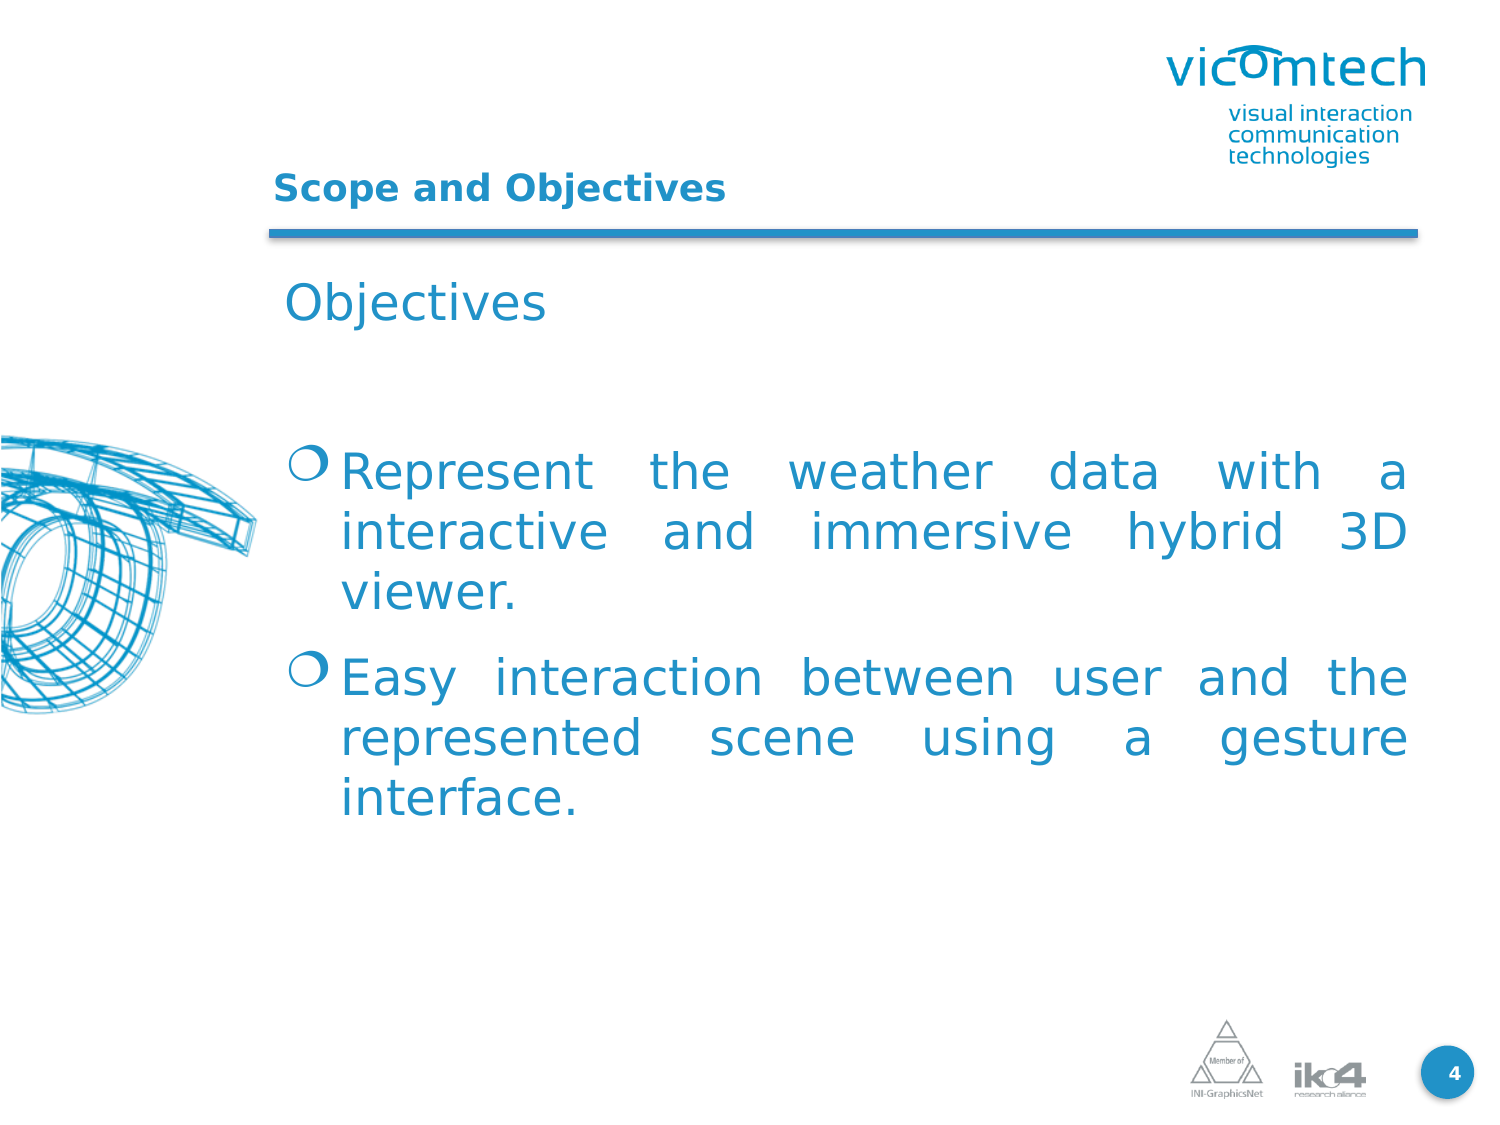

# Scope and Objectives
Objectives

Represent the weather data with a interactive and immersive hybrid 3D viewer.
Easy interaction between user and the represented scene using a gesture interface.

4